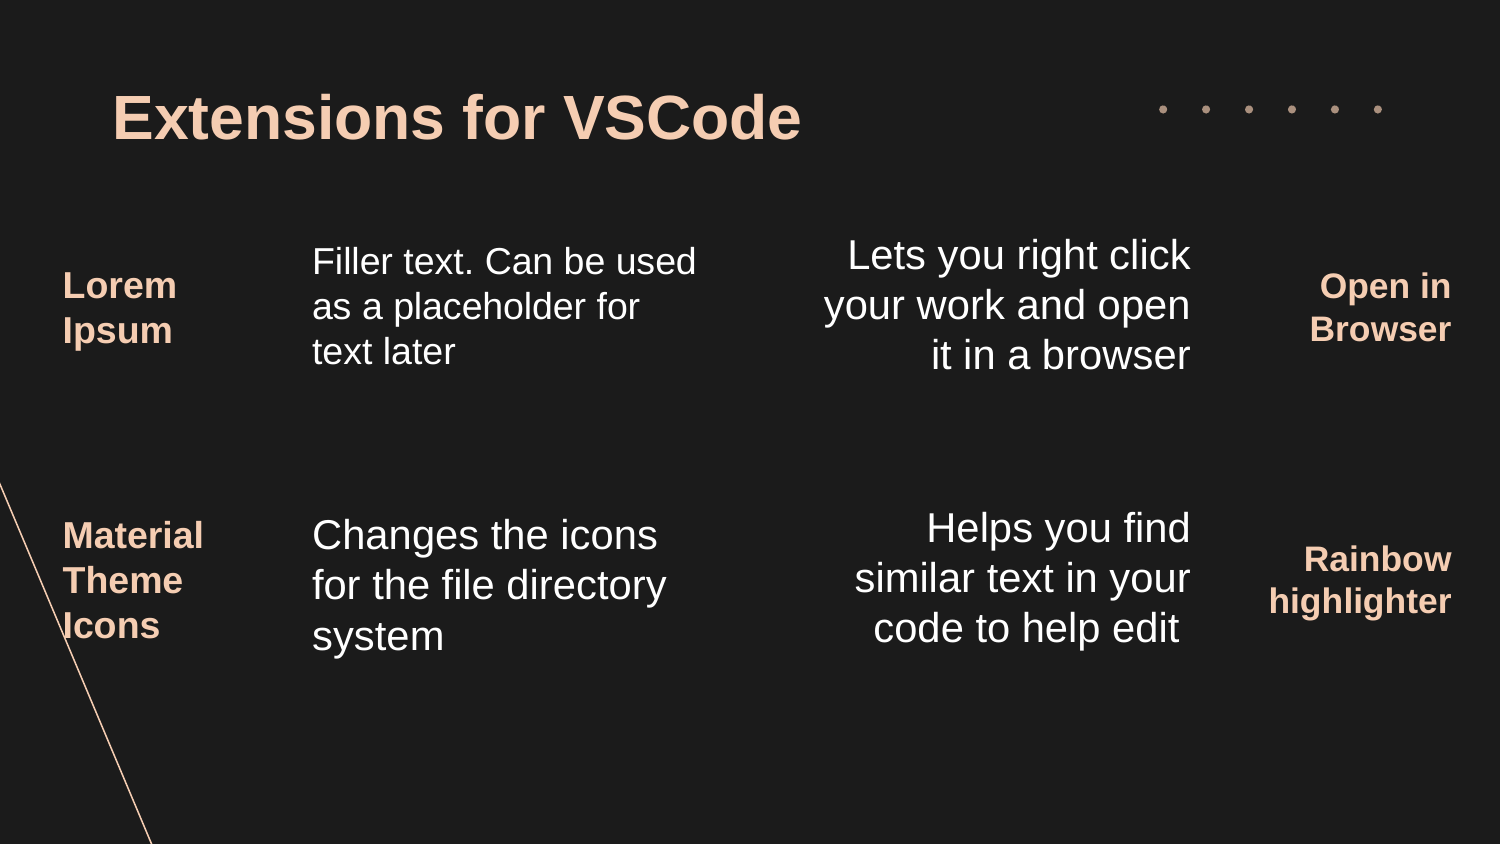

Extensions for VSCode
Lets you right click your work and open it in a browser
# Filler text. Can be used as a placeholder for text later
Lorem Ipsum
Open in Browser
Helps you find similar text in your code to help edit
Changes the icons for the file directory system
Material Theme Icons
Rainbow highlighter